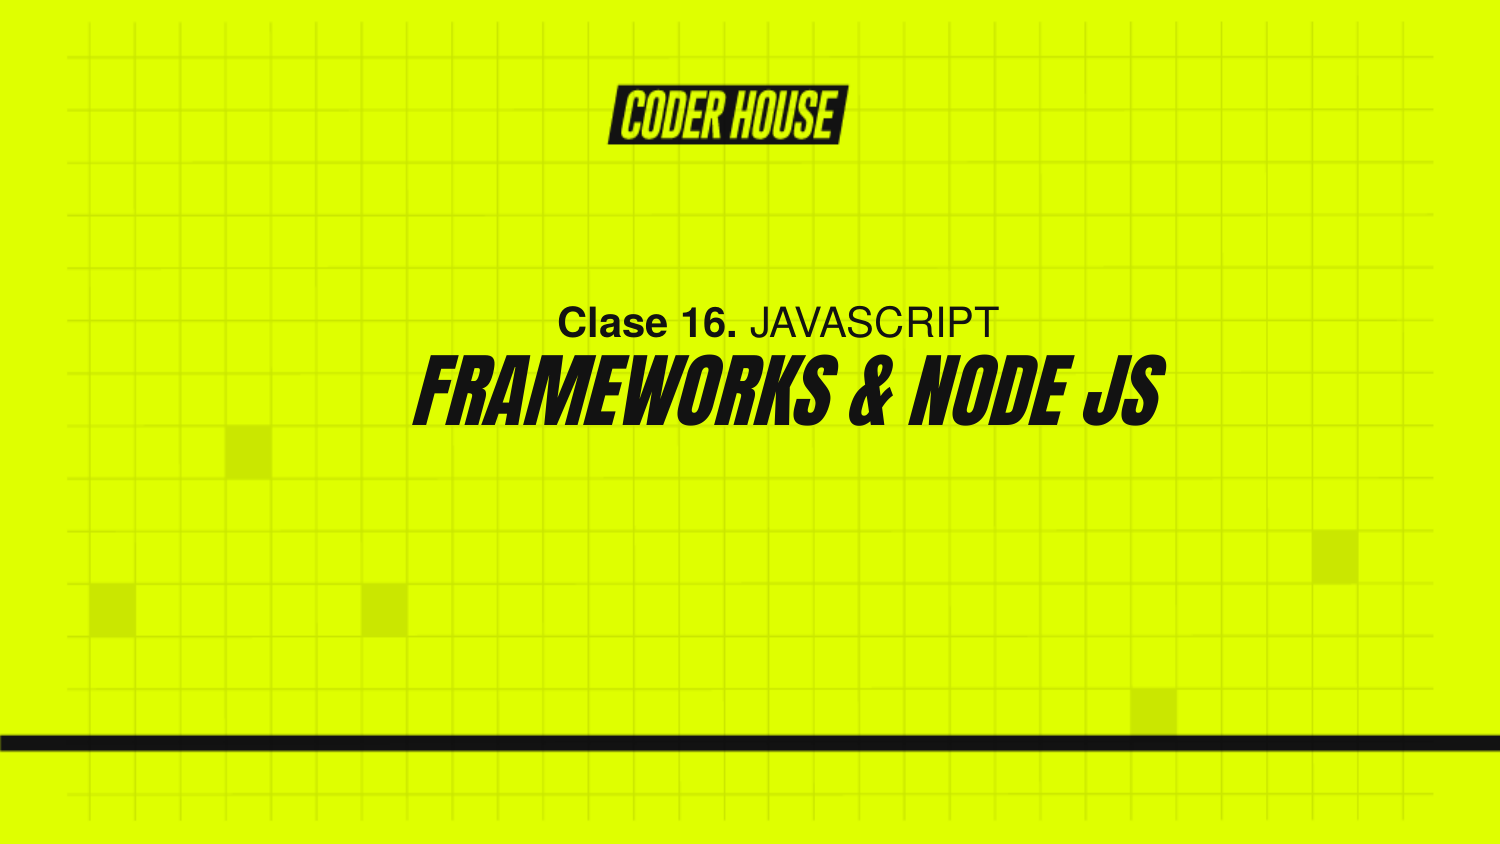

Clase 16. JAVASCRIPT
FRAMEWORKS & NODE JS